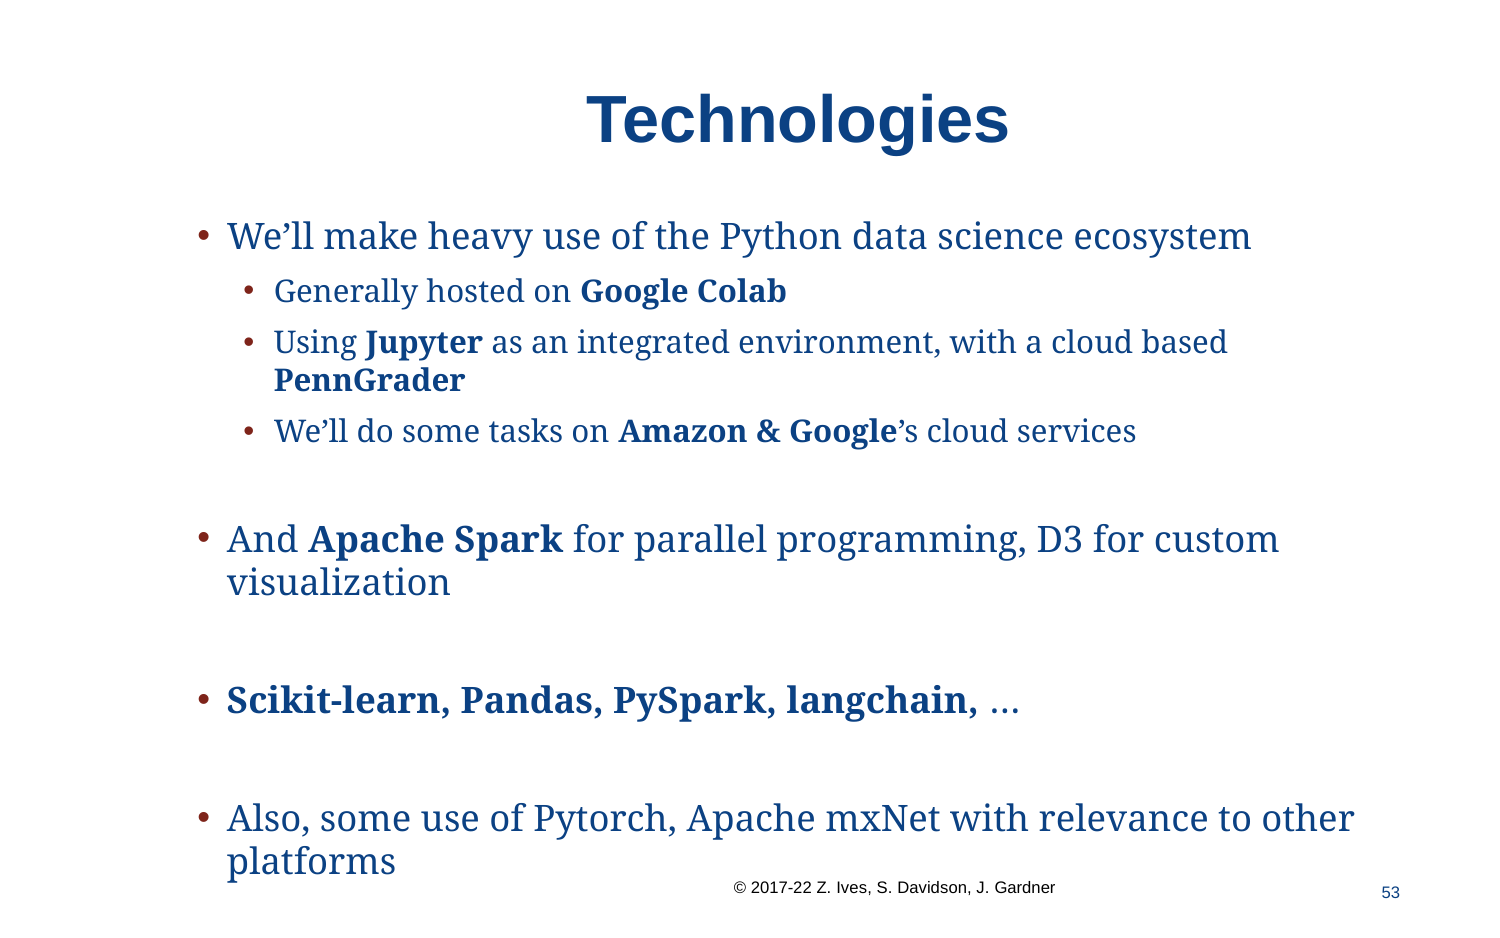

# Technologies
We’ll make heavy use of the Python data science ecosystem
Generally hosted on Google Colab
Using Jupyter as an integrated environment, with a cloud based PennGrader
We’ll do some tasks on Amazon & Google’s cloud services

And Apache Spark for parallel programming, D3 for custom visualization

Scikit-learn, Pandas, PySpark, langchain, …

Also, some use of Pytorch, Apache mxNet with relevance to other platforms
53